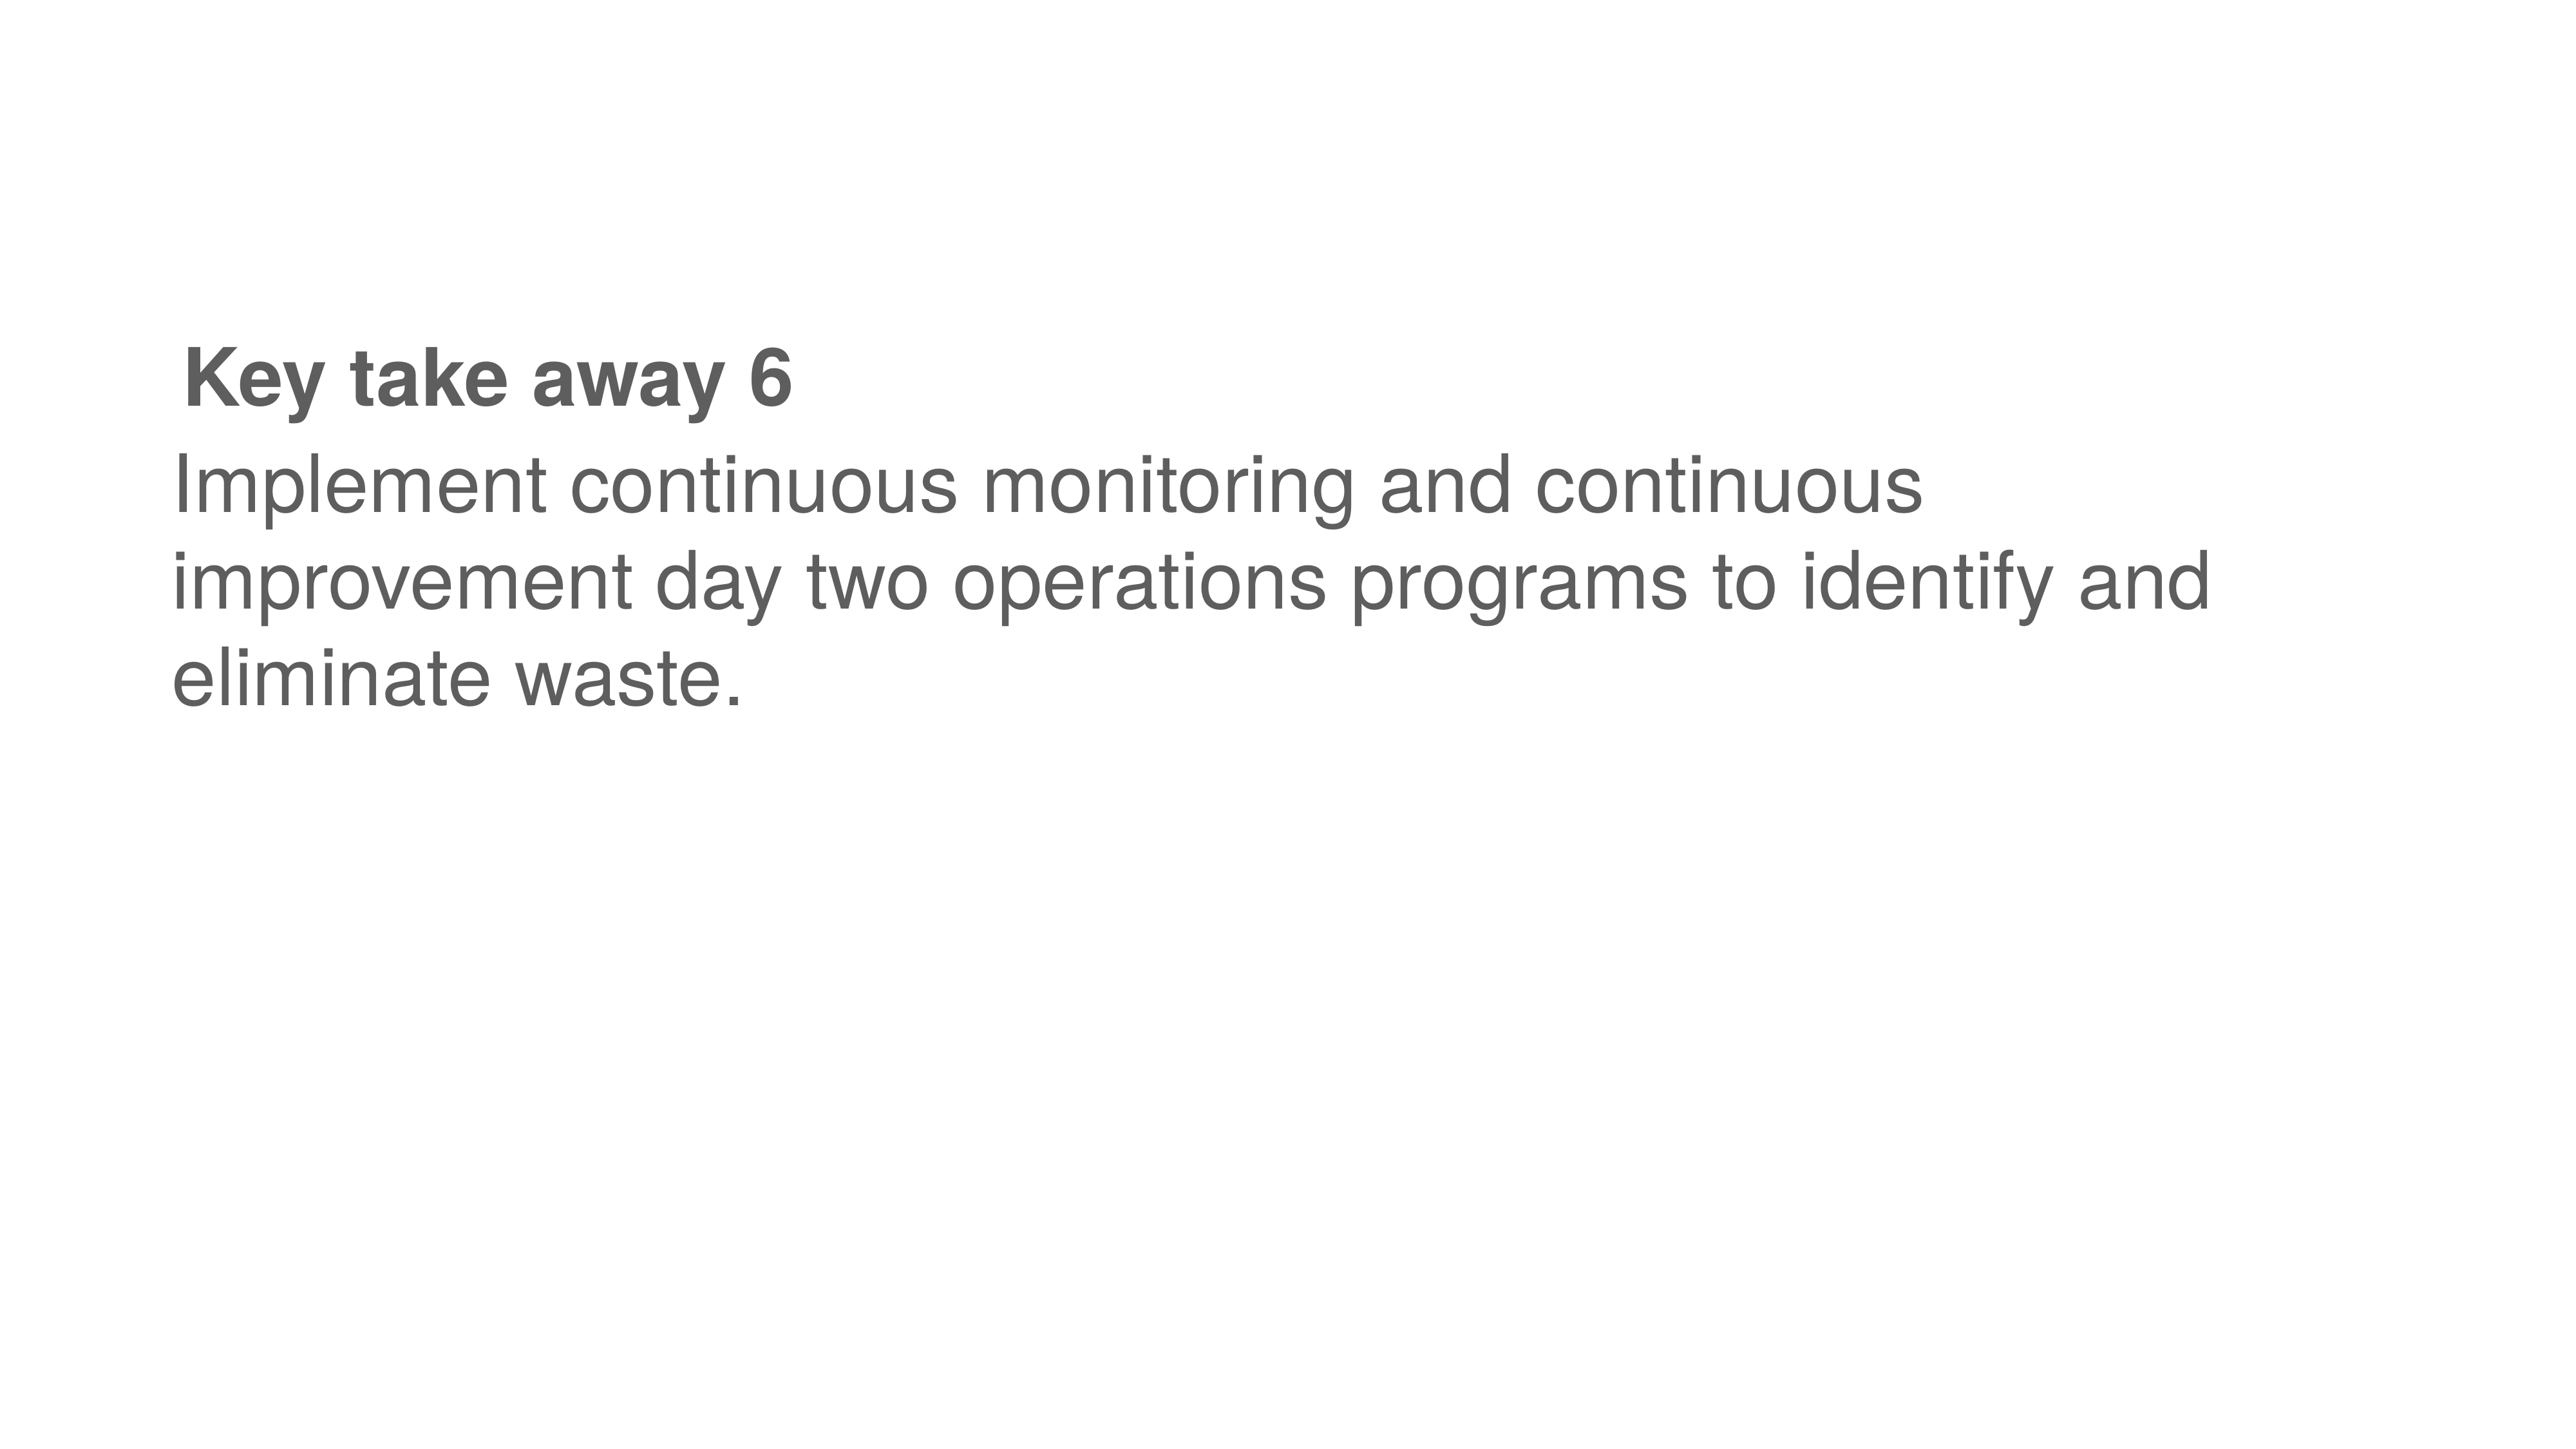

Key take away 6
Implement continuous monitoring and continuous improvement day two operations programs to identify and eliminate waste.